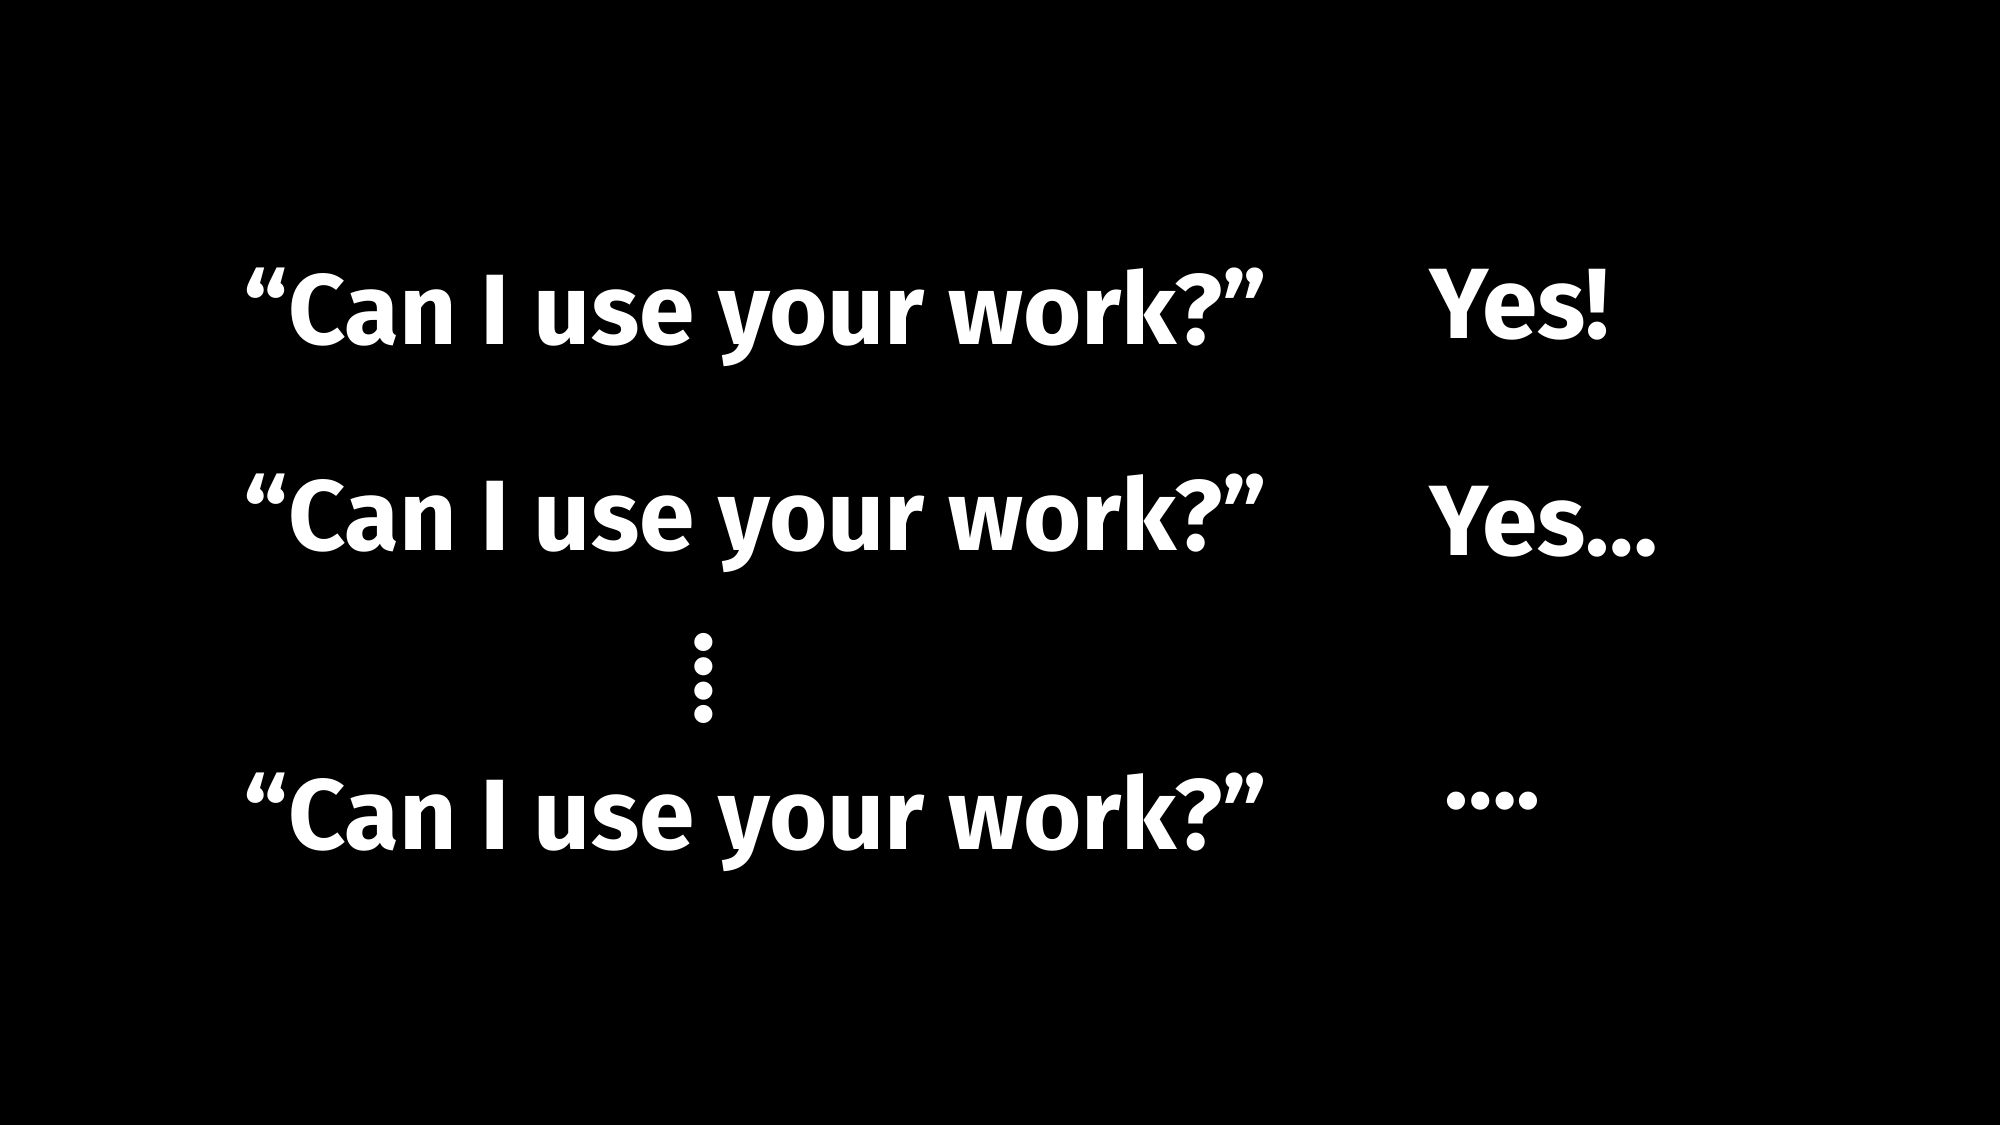

Yes!
# “Can I use your work?”
“Can I use your work?”
Yes…
….
….
“Can I use your work?”